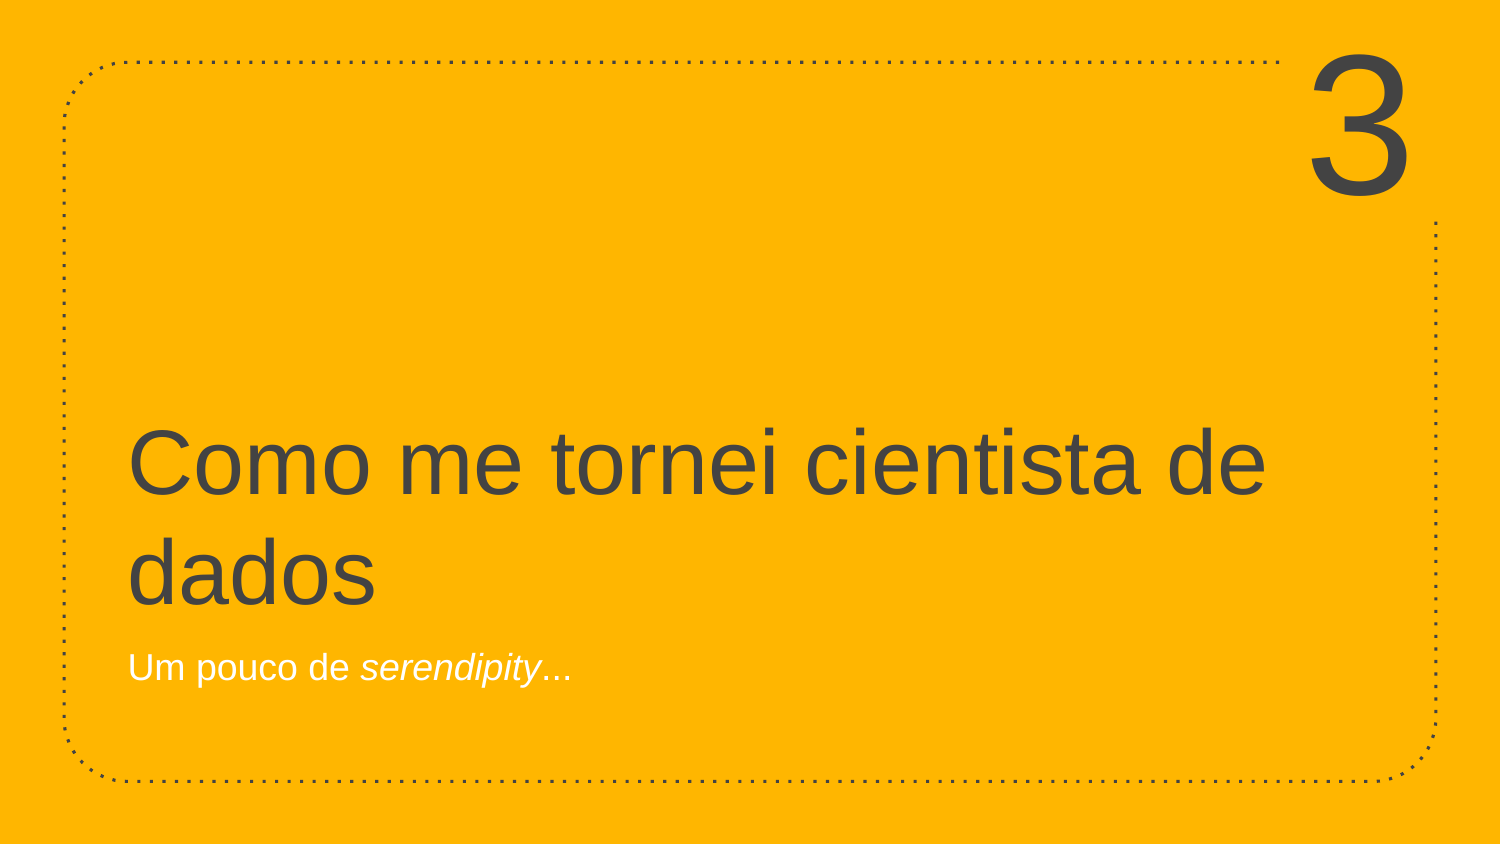

3
# Como me tornei cientista de dados
Um pouco de serendipity...